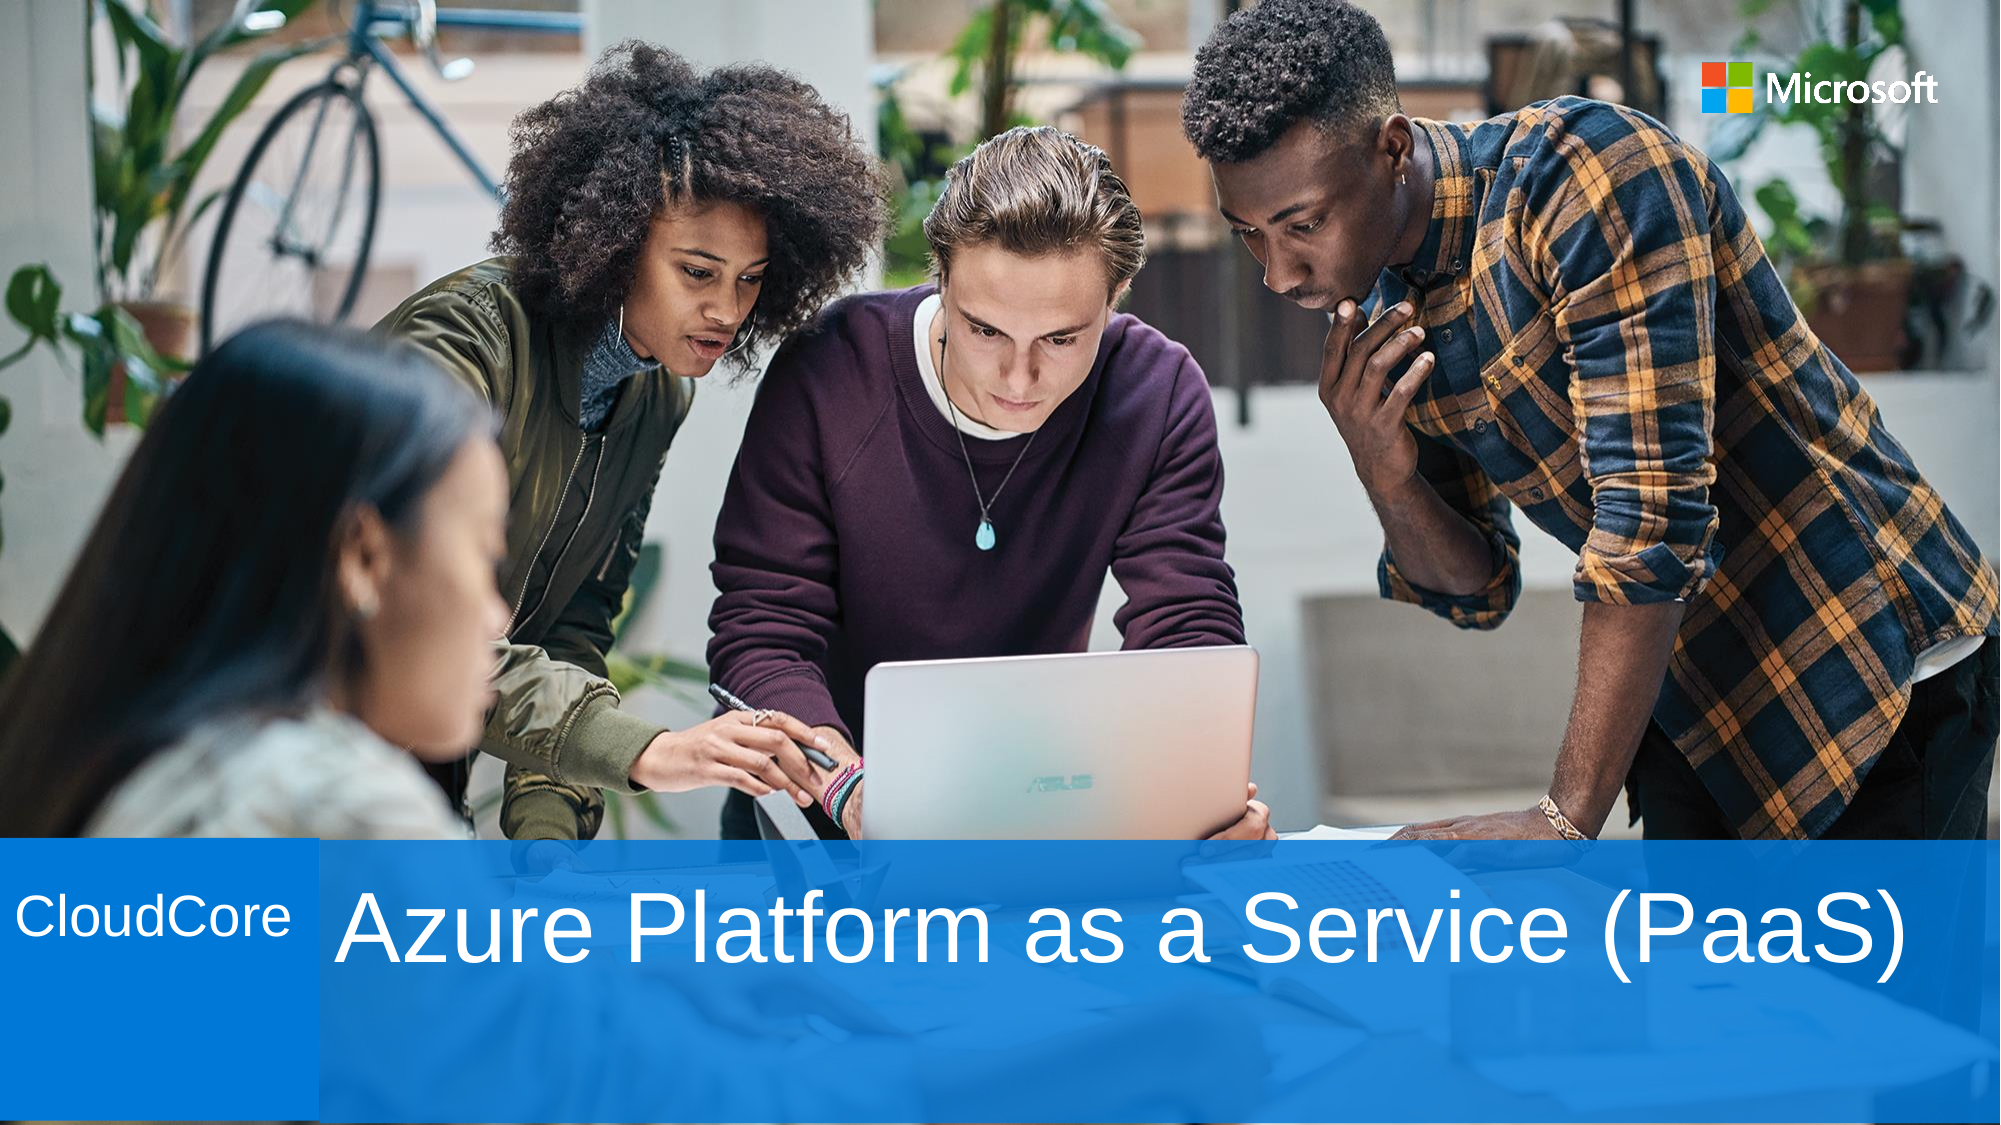

# Azure Platform as a Service (PaaS)